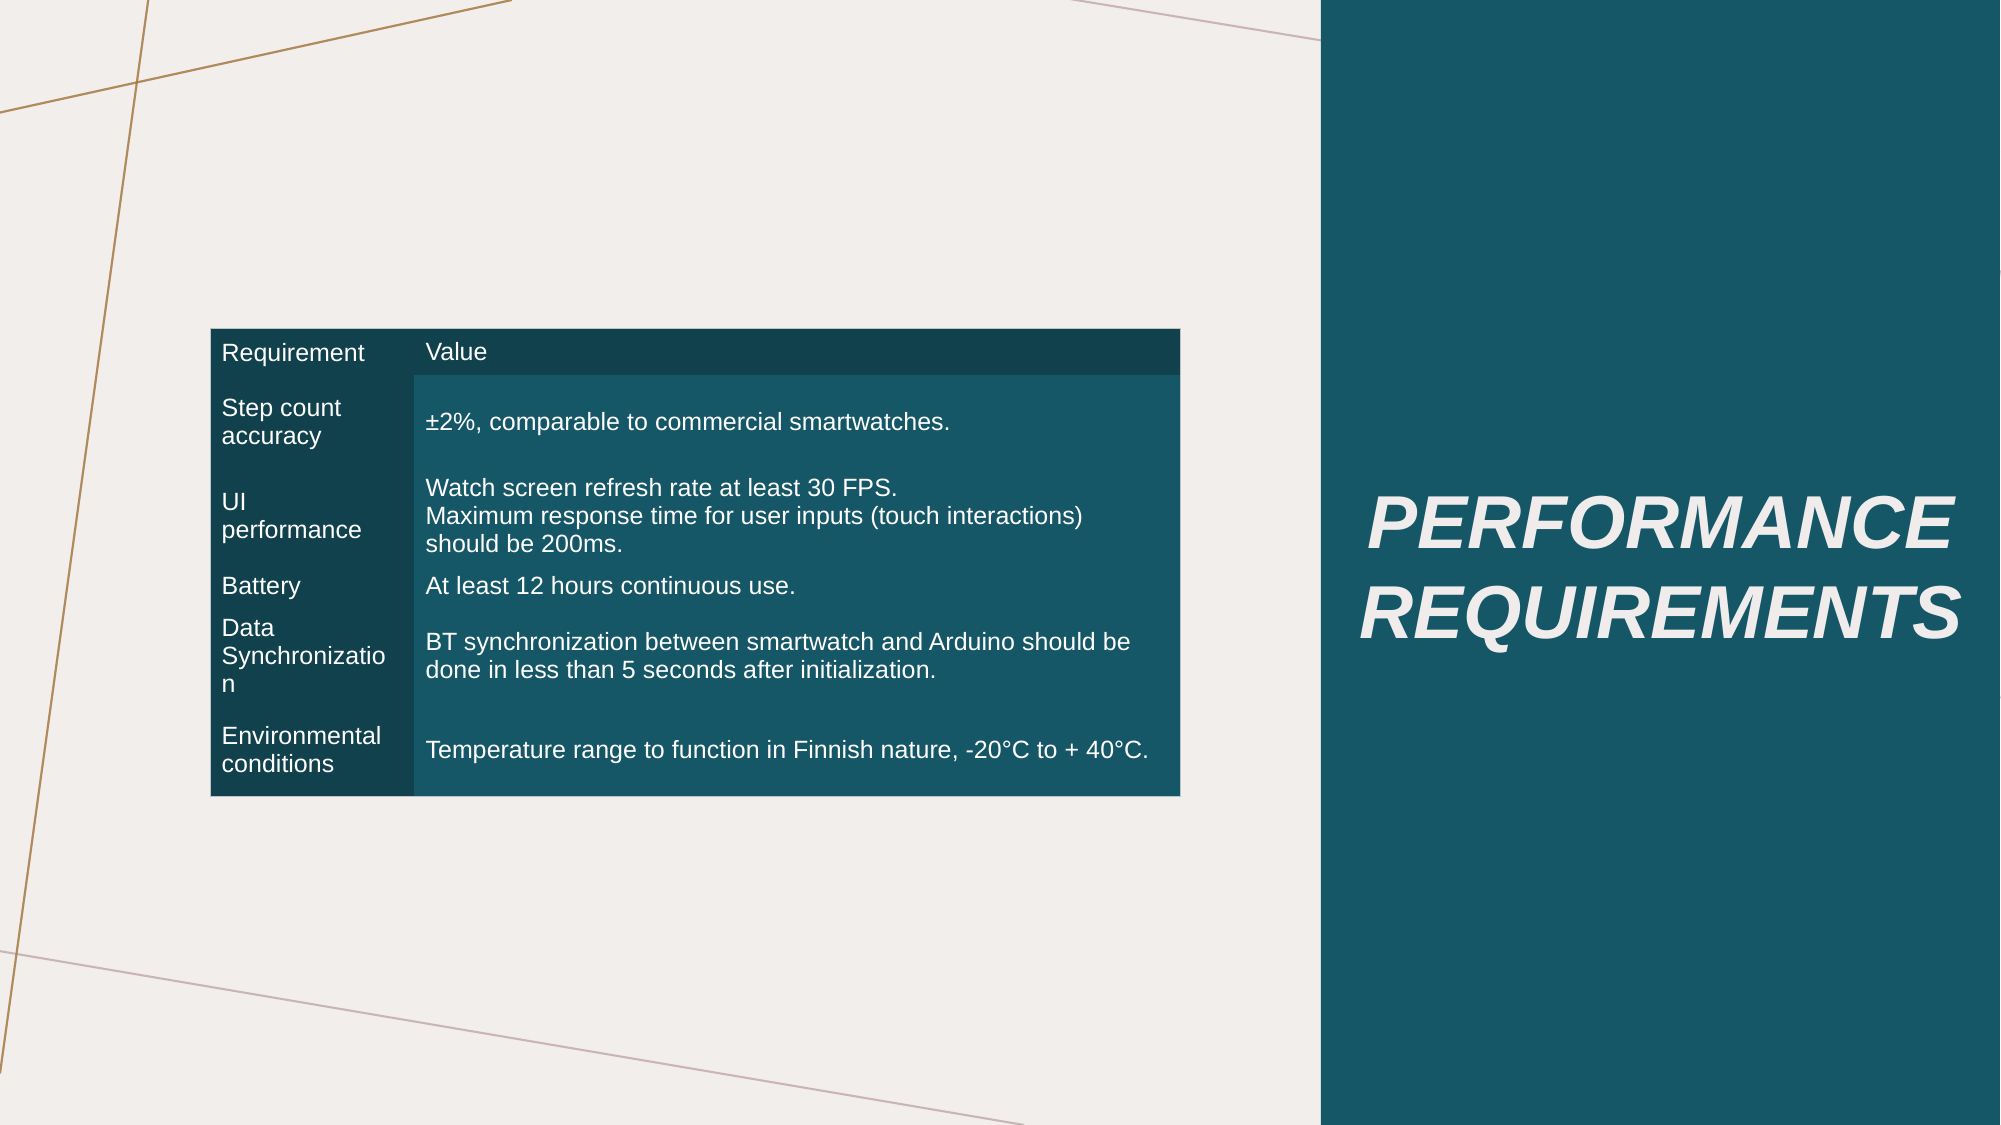

| Requirement | Value |
| --- | --- |
| Step count accuracy | ±2%, comparable to commercial smartwatches. |
| UI performance | Watch screen refresh rate at least 30 FPS. Maximum response time for user inputs (touch interactions) should be 200ms. |
| Battery | At least 12 hours continuous use. |
| Data Synchronization | BT synchronization between smartwatch and Arduino should be done in less than 5 seconds after initialization. |
| Environmental conditions | Temperature range to function in Finnish nature, -20°C to + 40°C. |
Performance
Requirements